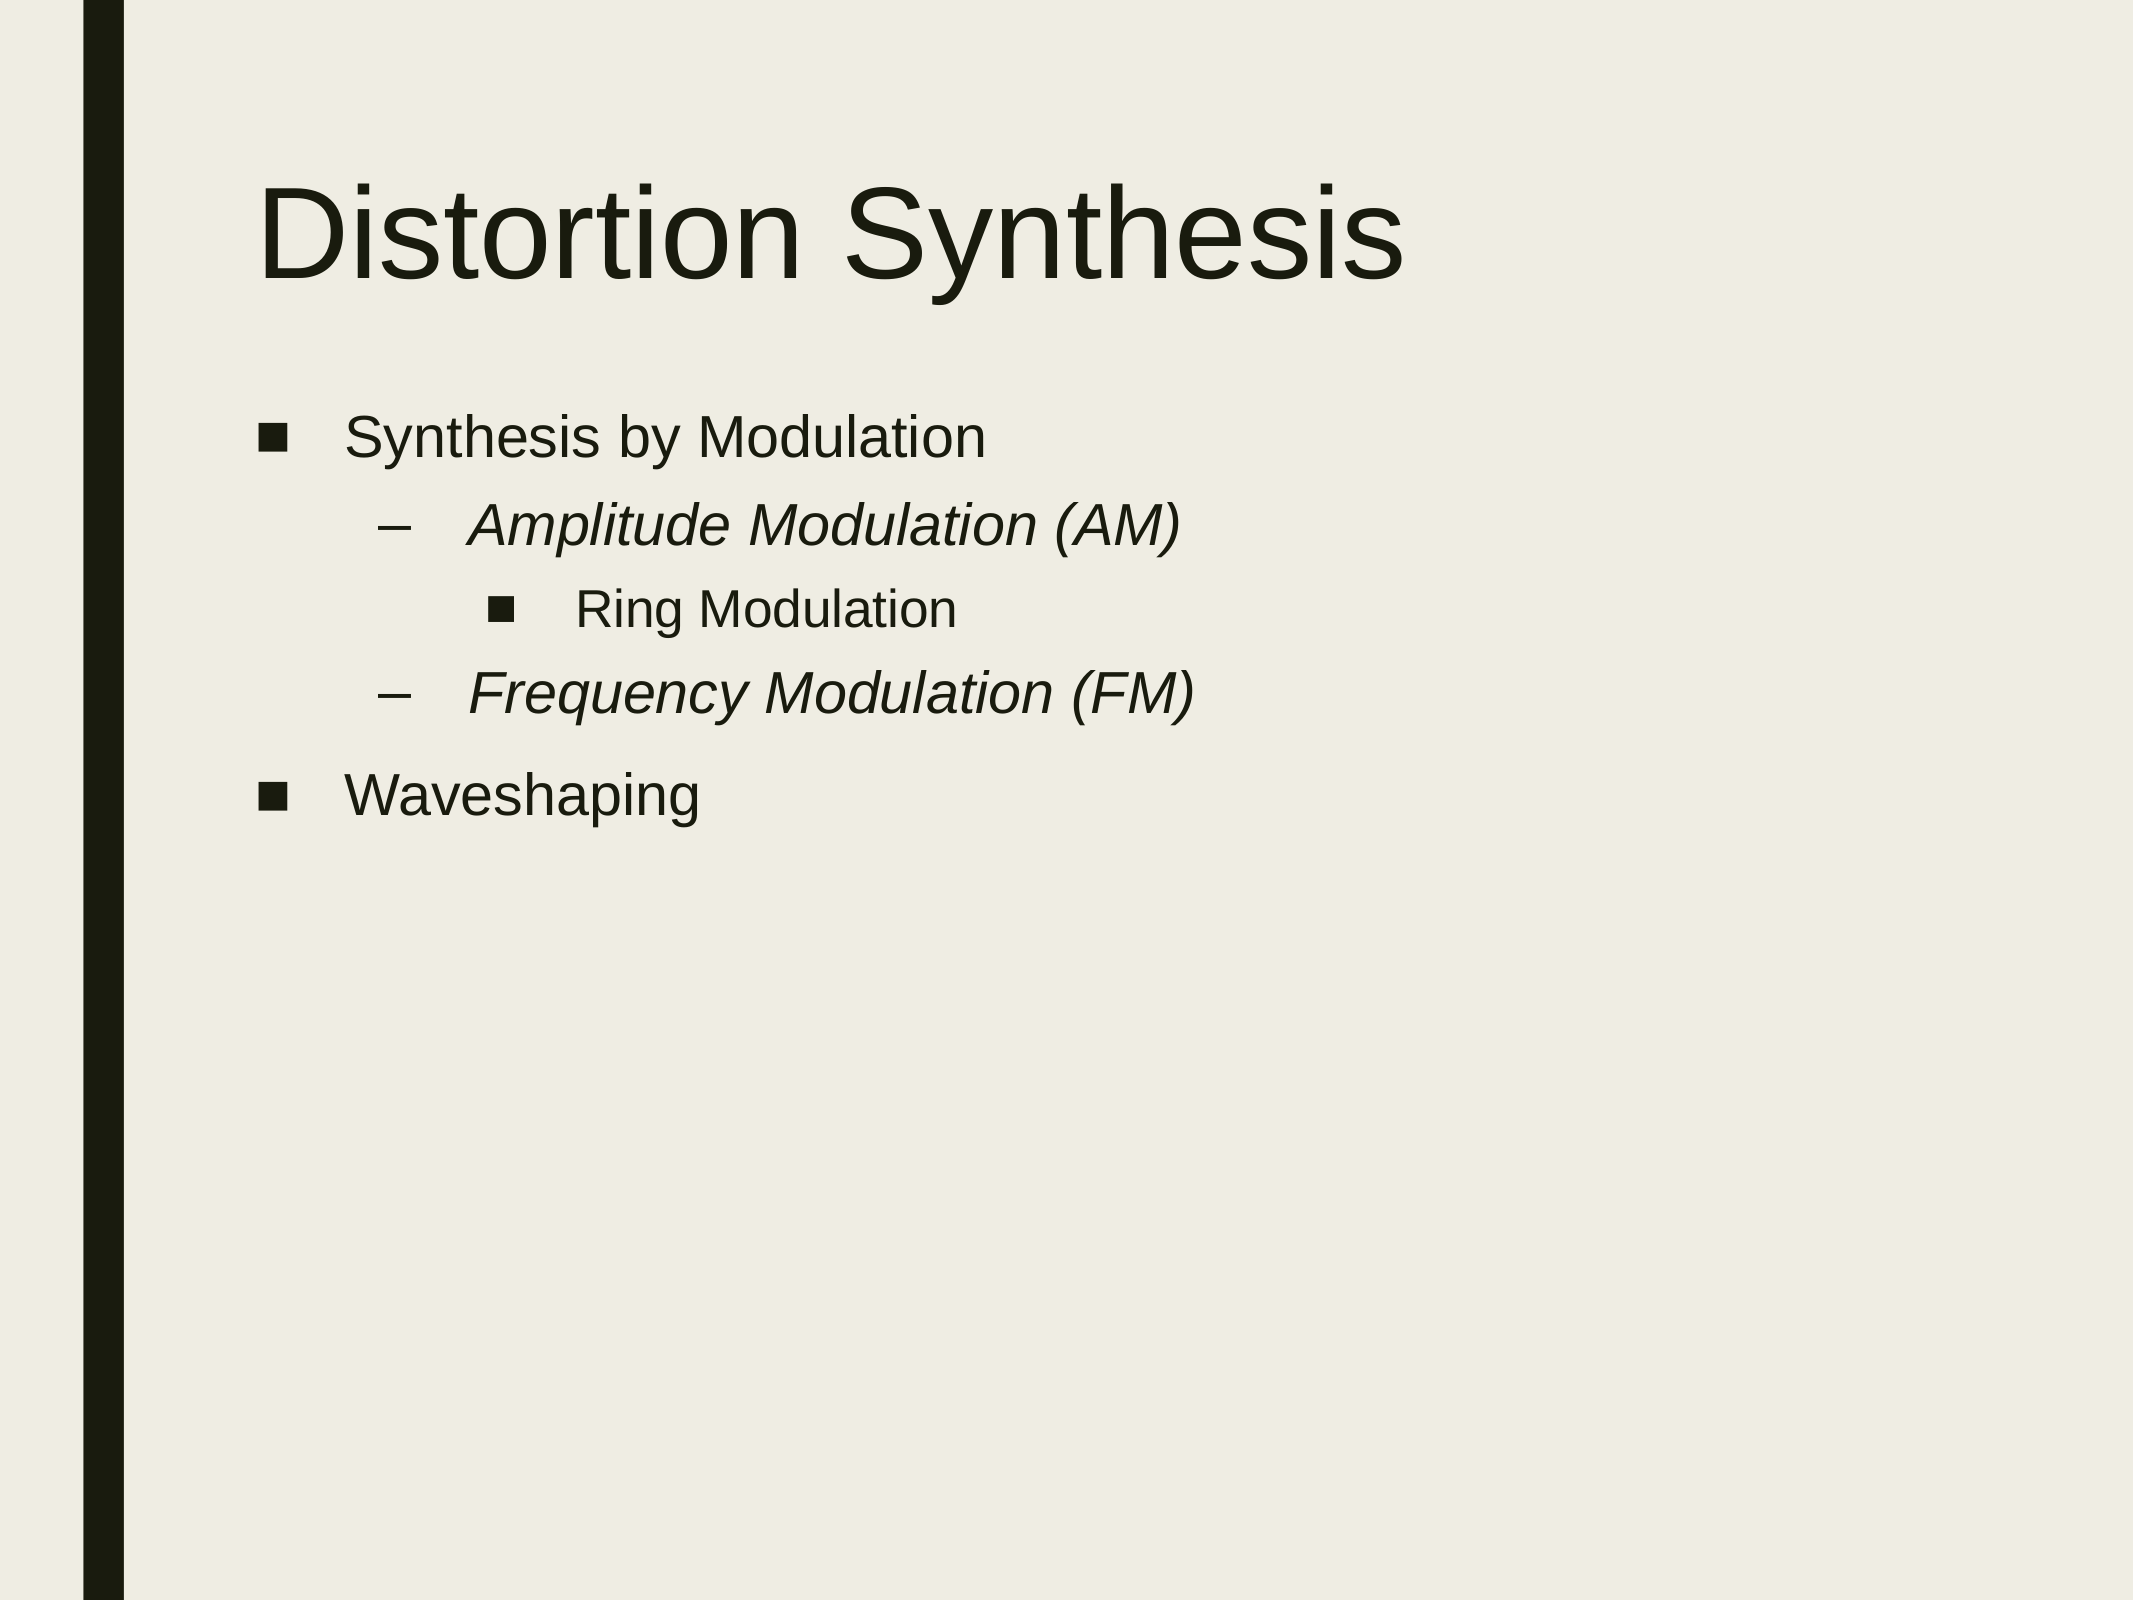

# Distortion Synthesis
Synthesis by Modulation
Amplitude Modulation (AM)
Ring Modulation
Frequency Modulation (FM)
Waveshaping